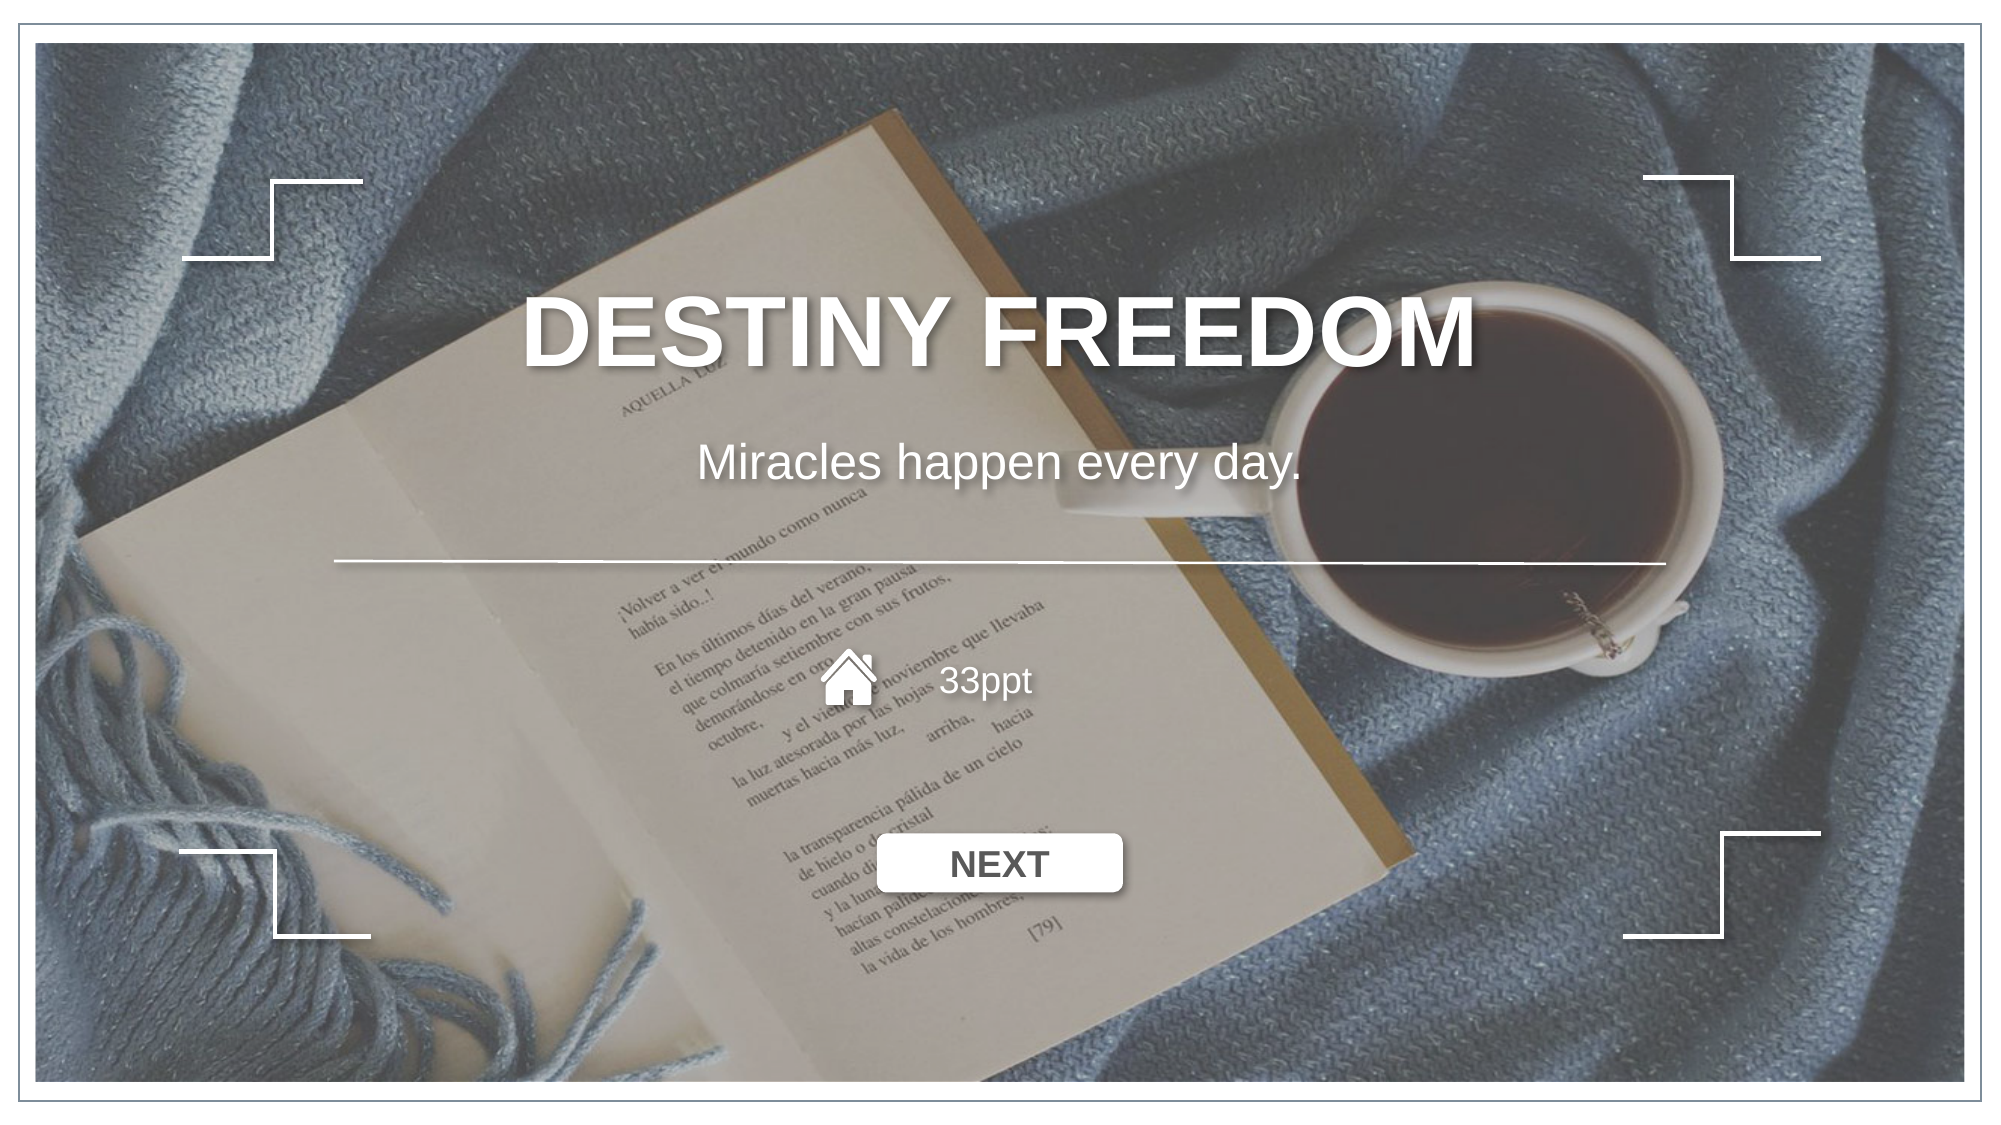

DESTINY FREEDOM
Miracles happen every day.

   33ppt
NEXT